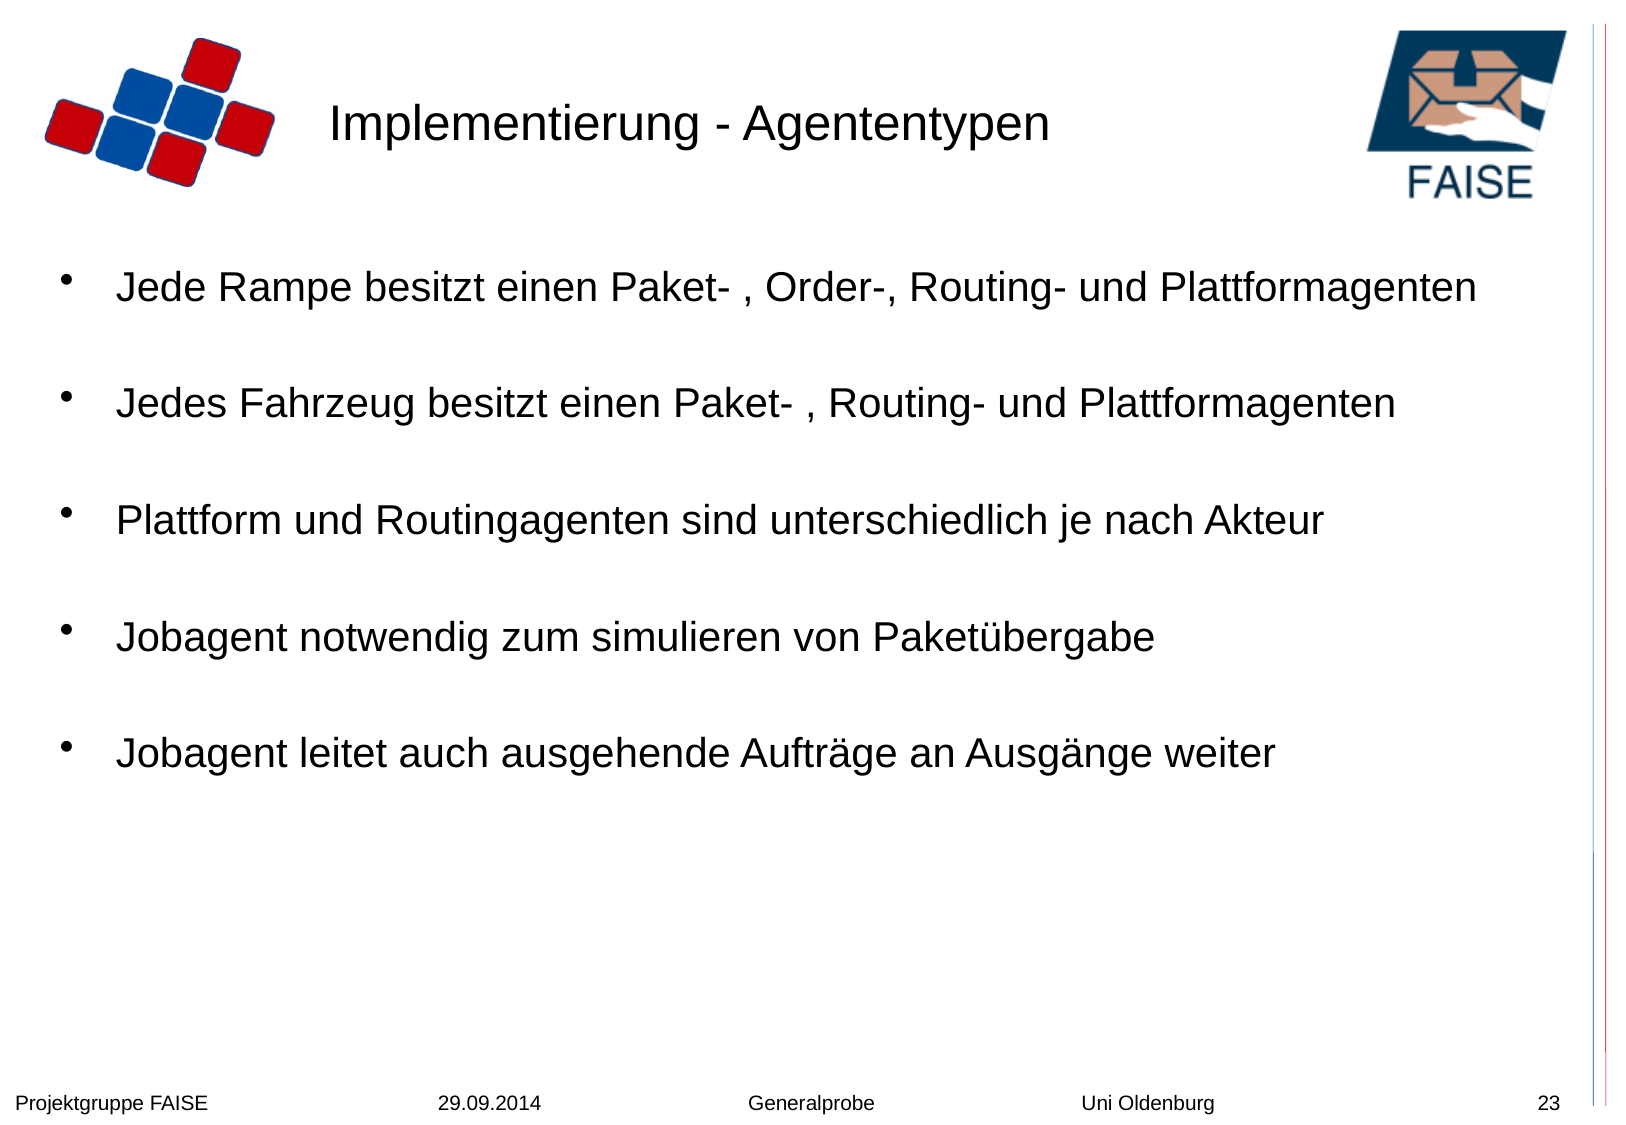

# Implementierung - Agententypen
Jede Rampe besitzt einen Paket- , Order-, Routing- und Plattformagenten

Jedes Fahrzeug besitzt einen Paket- , Routing- und Plattformagenten

Plattform und Routingagenten sind unterschiedlich je nach Akteur

Jobagent notwendig zum simulieren von Paketübergabe

Jobagent leitet auch ausgehende Aufträge an Ausgänge weiter
Projektgruppe FAISE                                        29.09.2014                                    Generalprobe                                    Uni Oldenburg
23